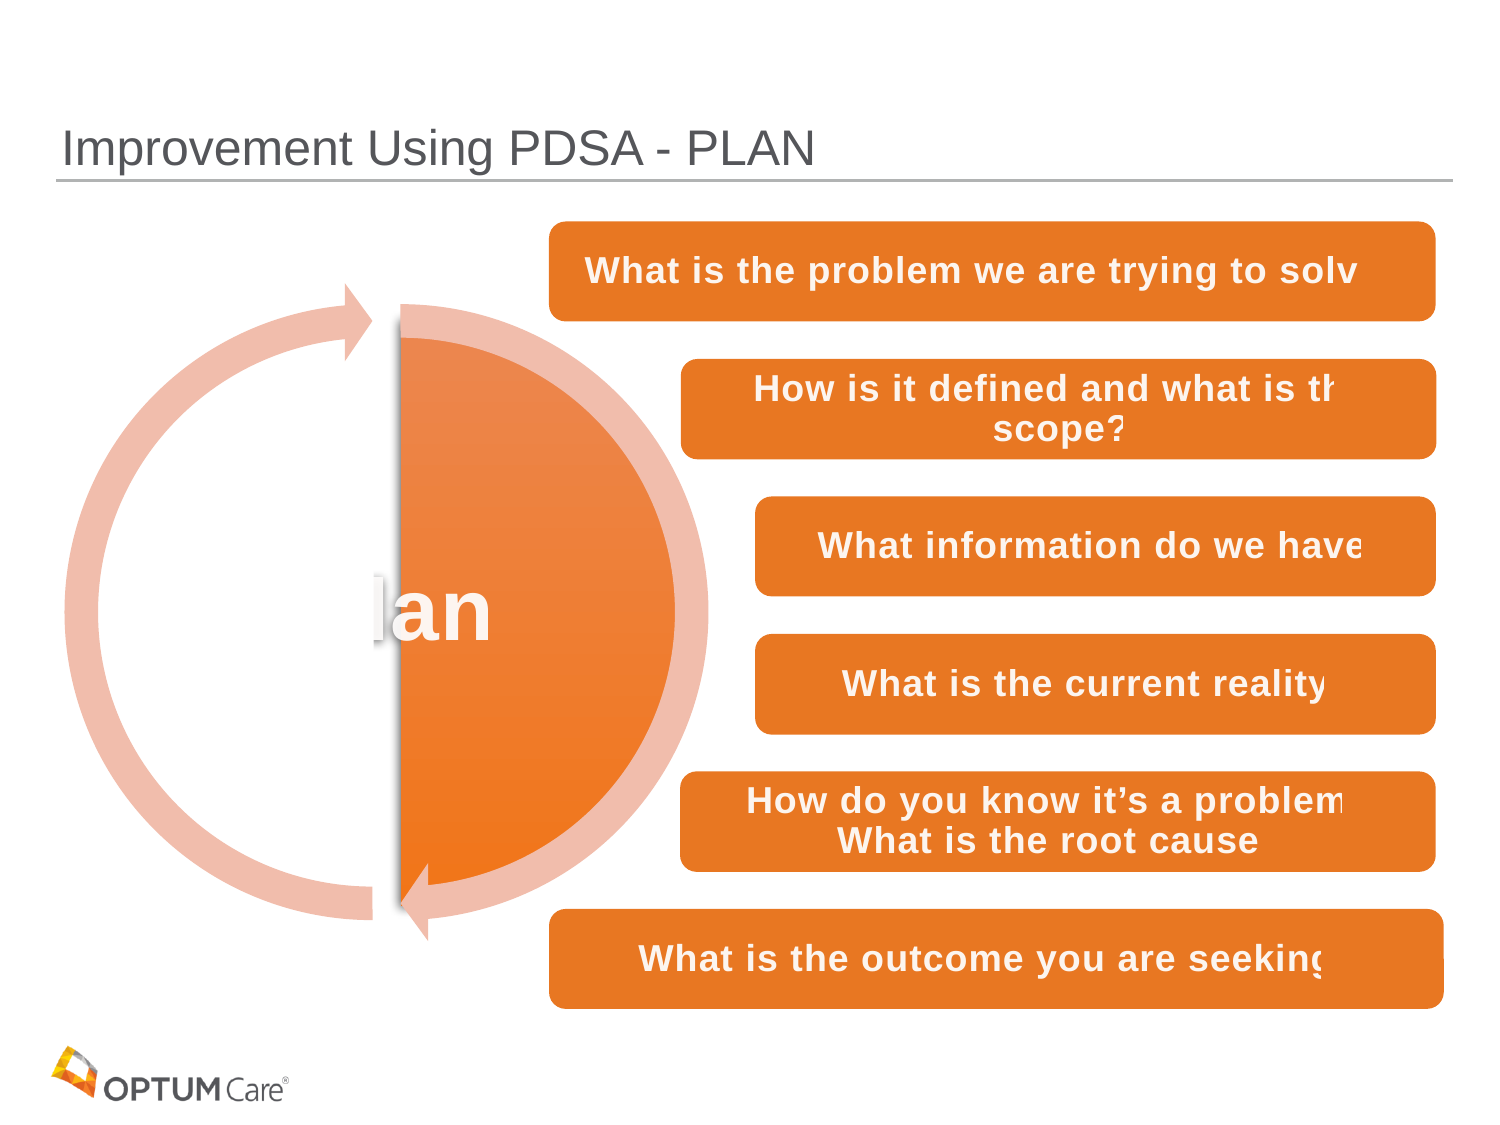

# Improvement Using PDSA - PLAN

Plan

What is the problem we are trying to solve?
How is it defined and what is the scope?
 What information do we have?
What is the current reality?
How do you know it’s a problem? What is the root cause?
What is the outcome you are seeking?